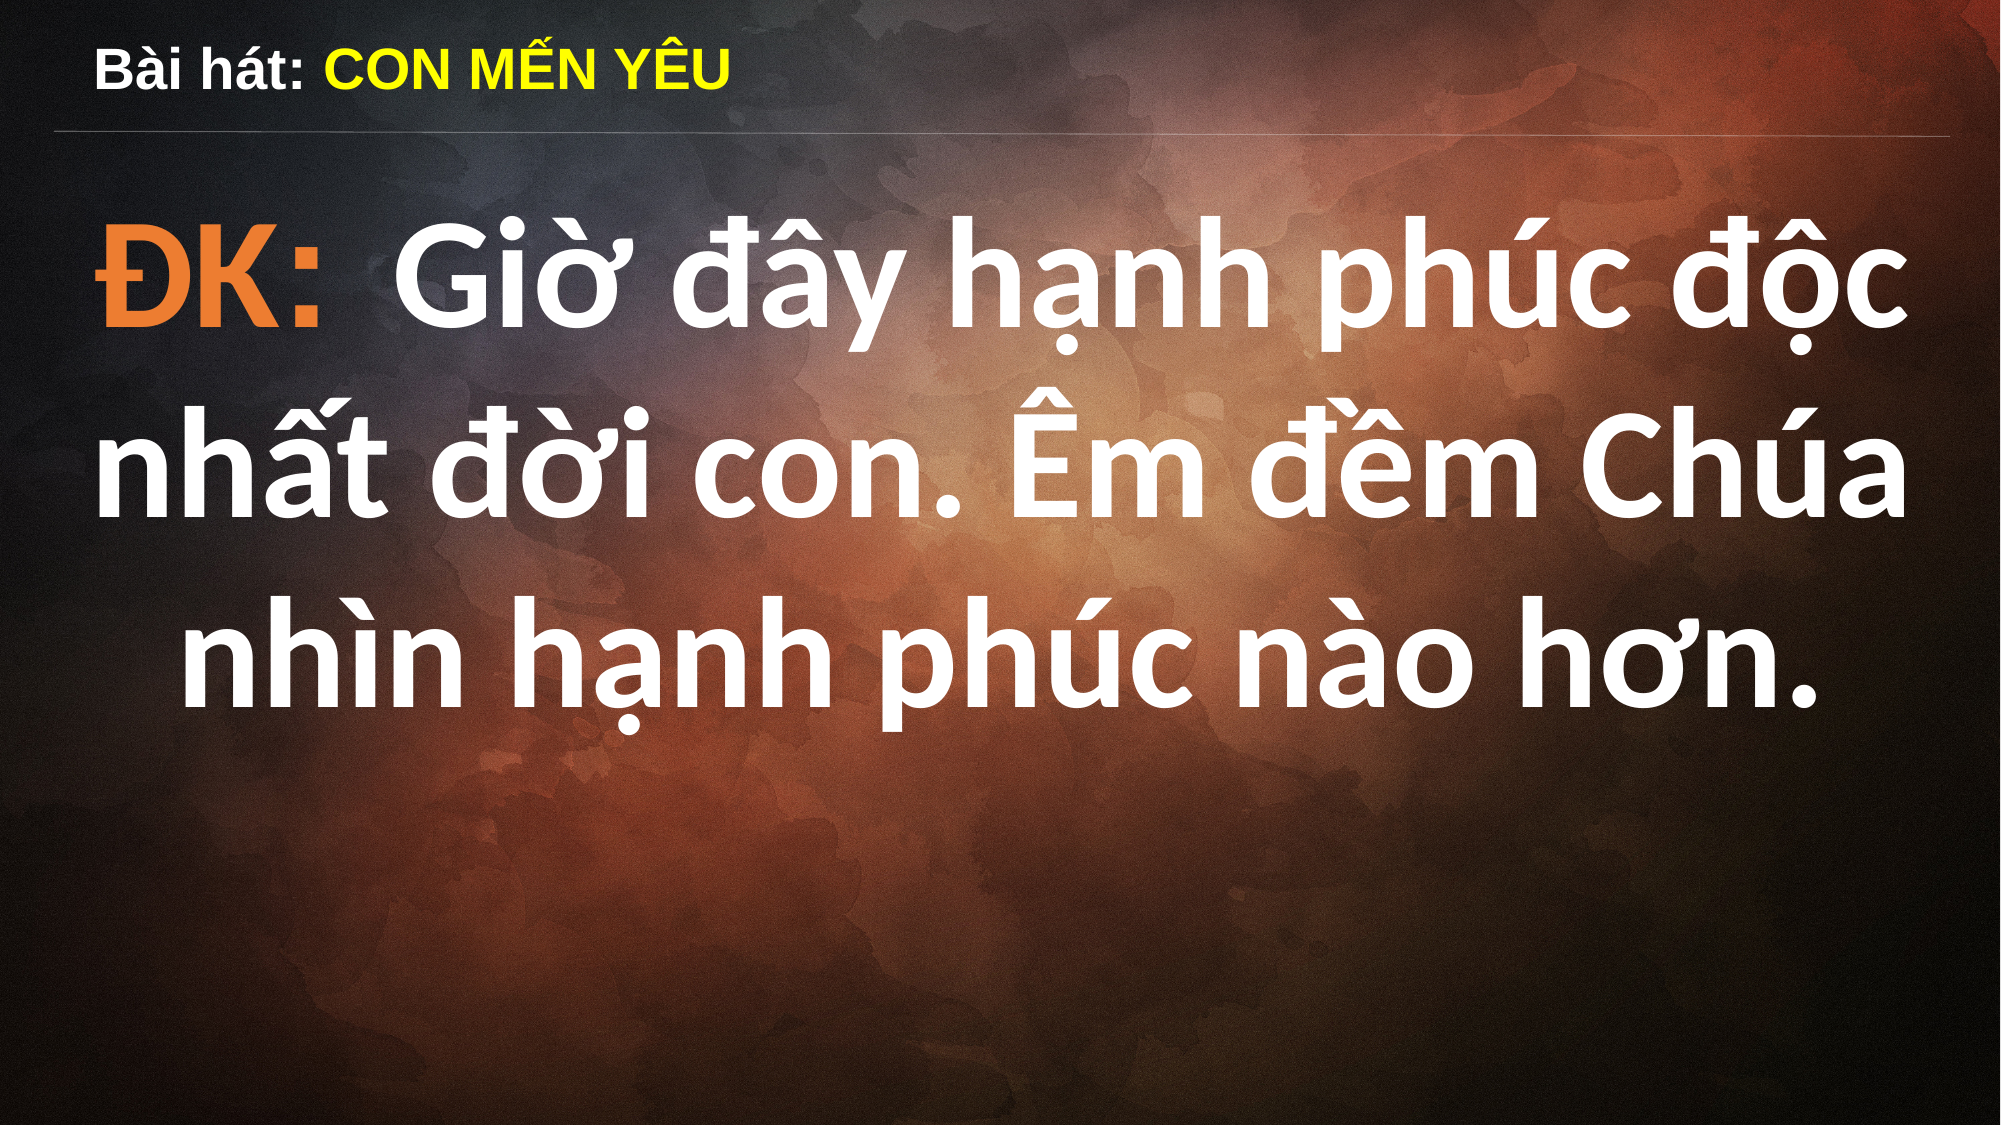

Bài hát: CON MẾN YÊU
ĐK:	Giờ đây hạnh phúc độc nhất đời con. Êm đềm Chúa nhìn hạnh phúc nào hơn.